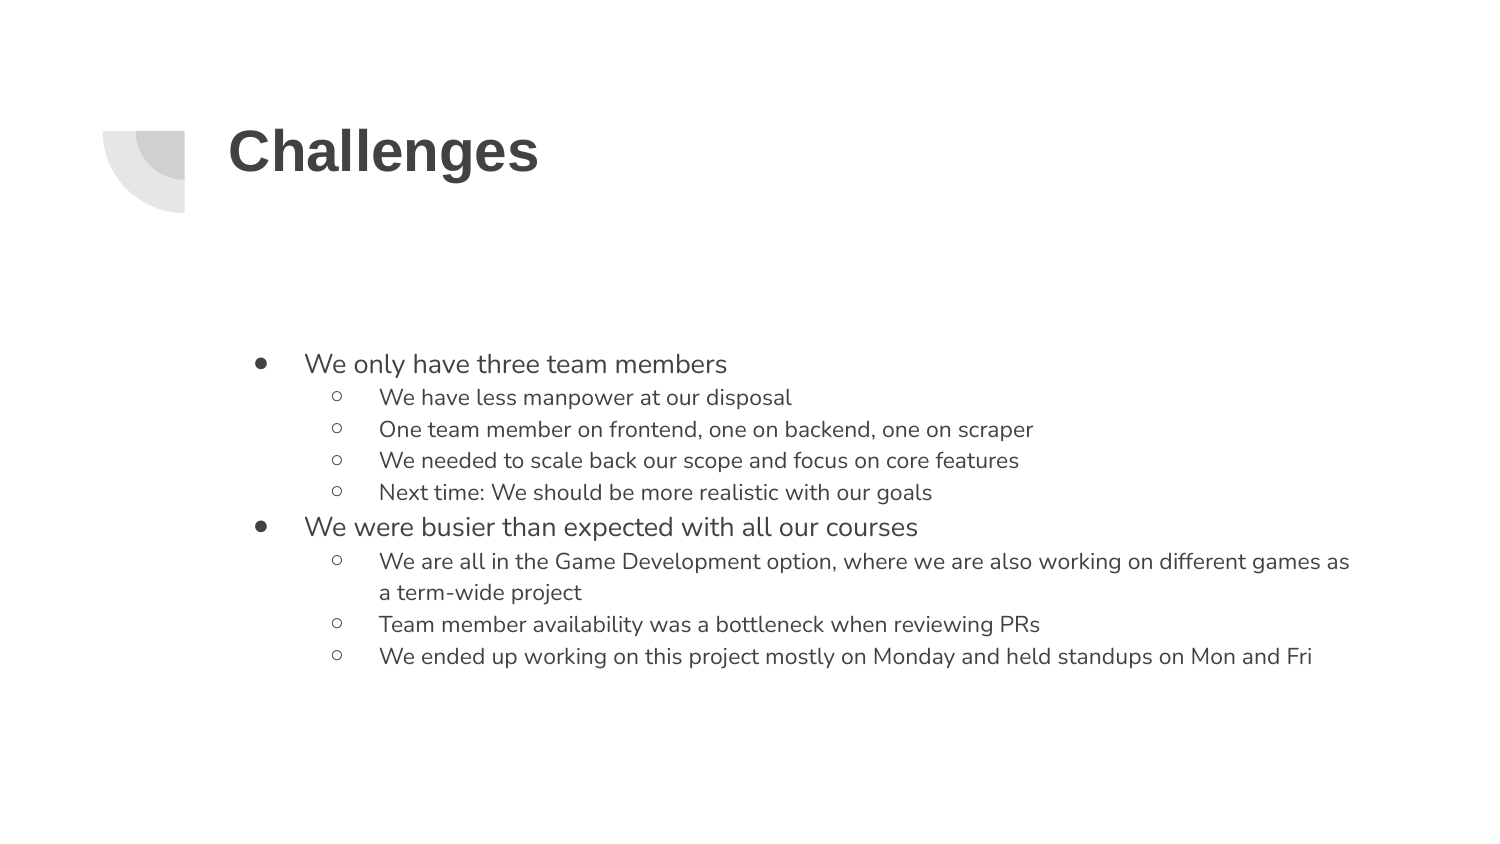

# Challenges
We only have three team members
We have less manpower at our disposal
One team member on frontend, one on backend, one on scraper
We needed to scale back our scope and focus on core features
Next time: We should be more realistic with our goals
We were busier than expected with all our courses
We are all in the Game Development option, where we are also working on different games as a term-wide project
Team member availability was a bottleneck when reviewing PRs
We ended up working on this project mostly on Monday and held standups on Mon and Fri